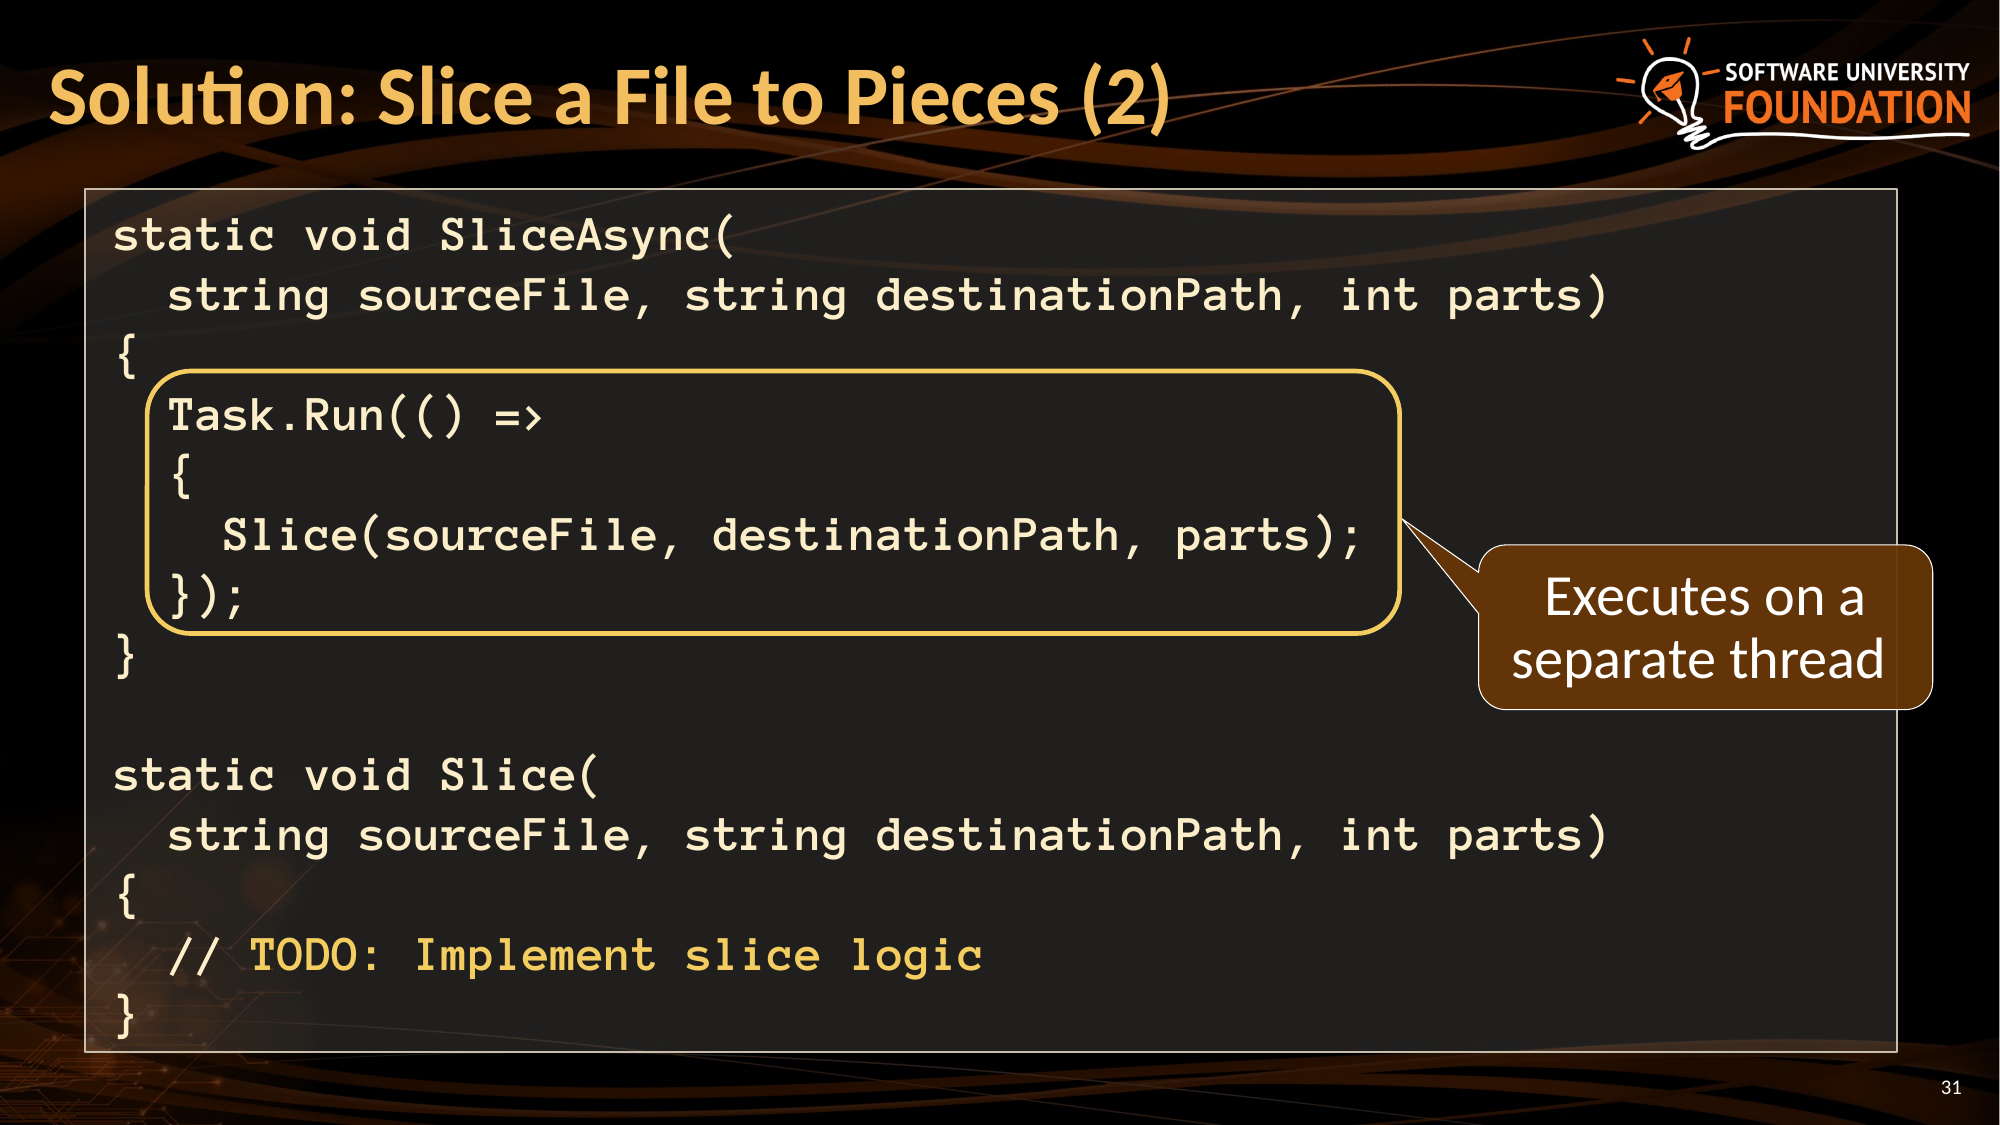

# Solution: Slice a File to Pieces (2)
static void SliceAsync(
  string sourceFile, string destinationPath, int parts)
{
  Task.Run(() =>
  {
    Slice(sourceFile, destinationPath, parts);
  });
}

static void Slice(
  string sourceFile, string destinationPath, int parts)
{
  // TODO: Implement slice logic
}

Executes on a separate thread
31